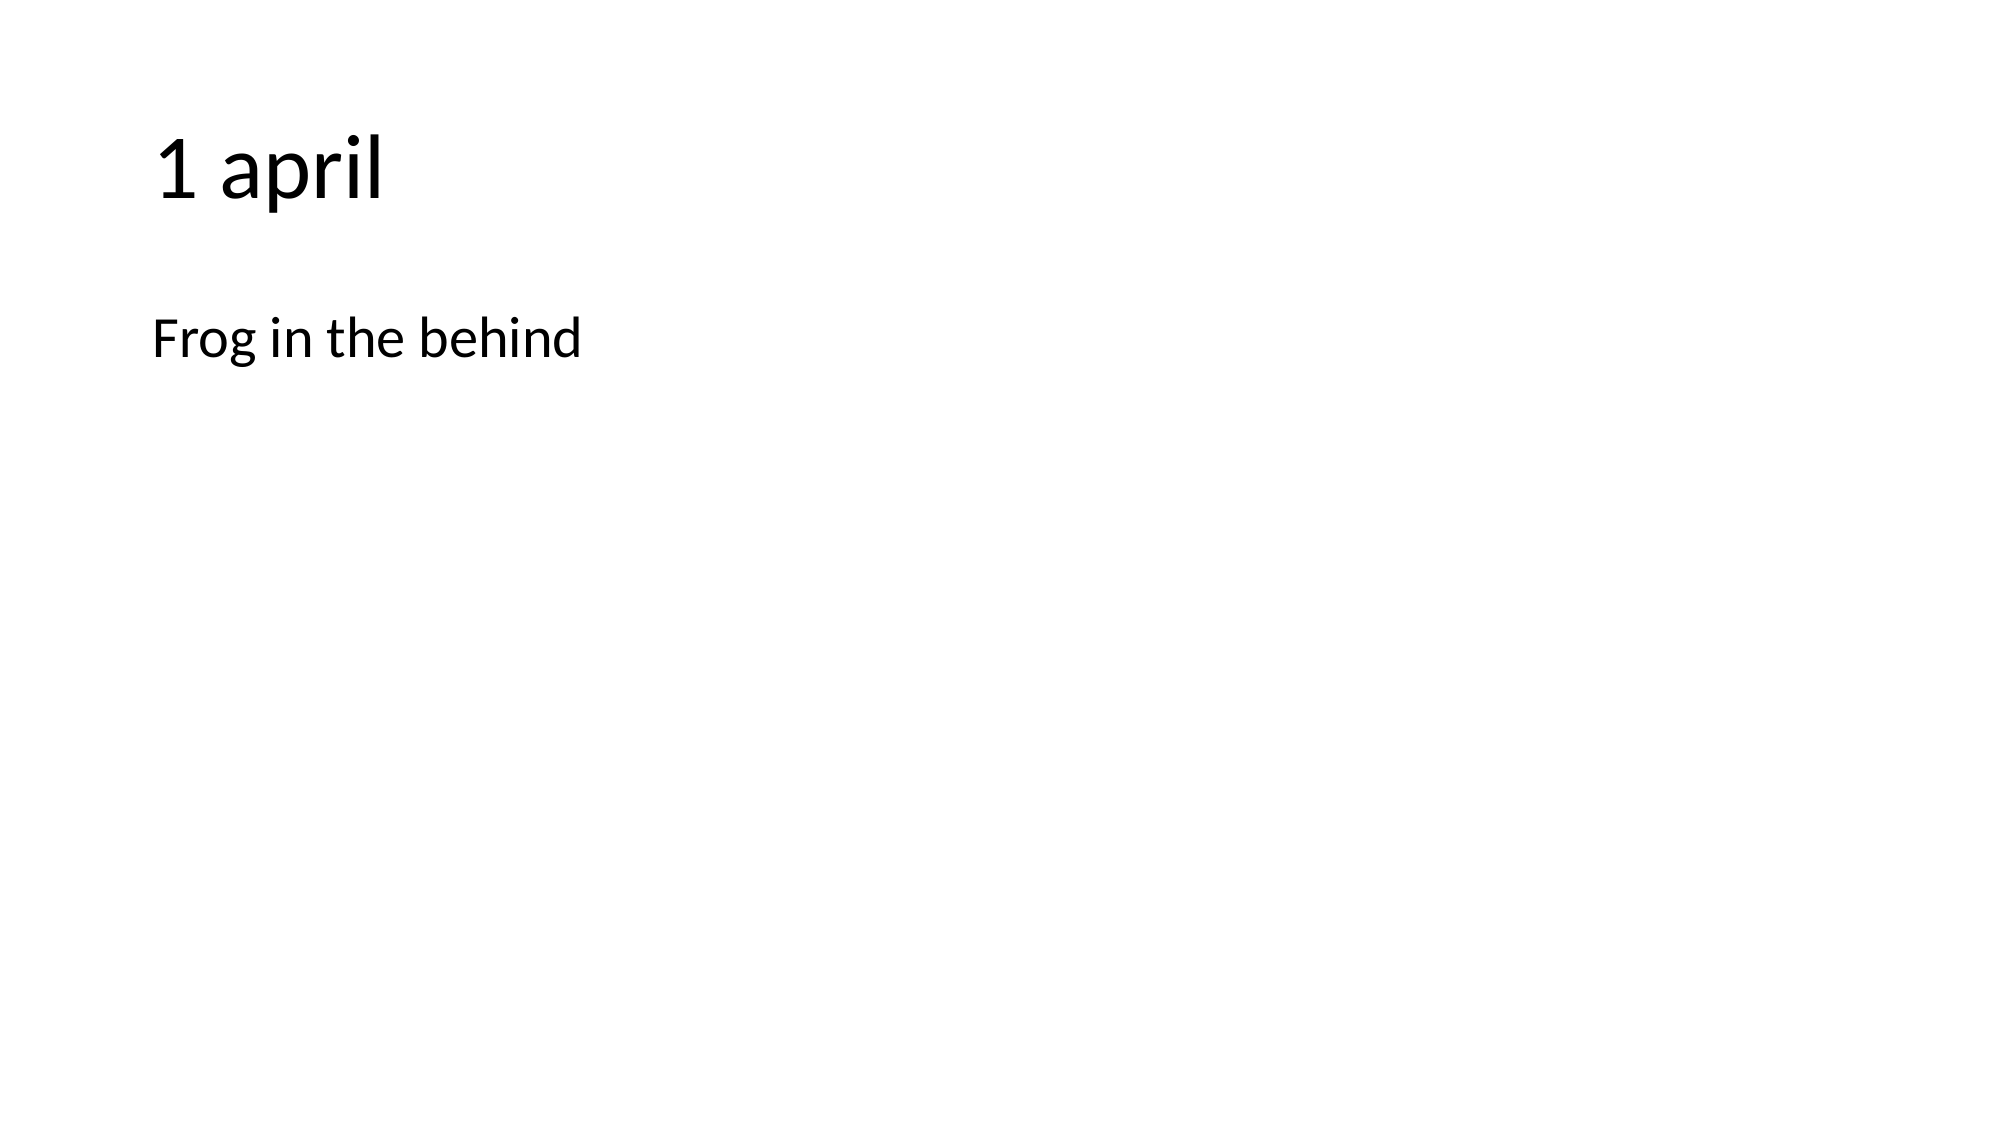

# 1 april
Frog in the behind